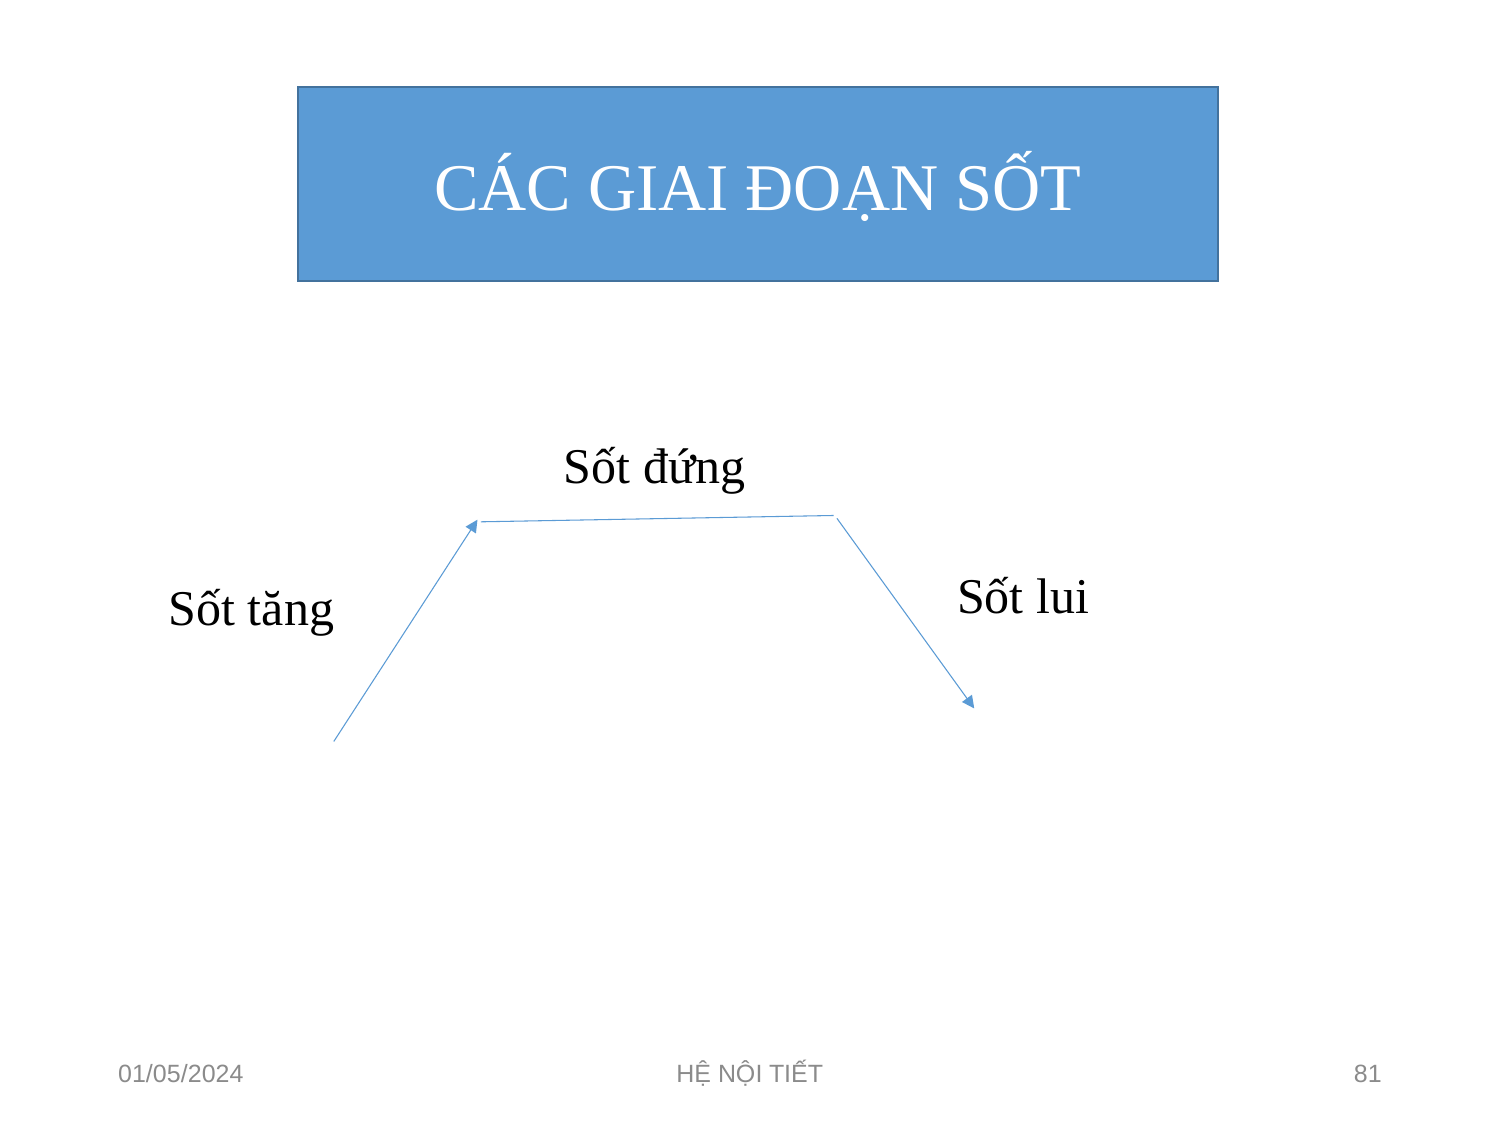

CÁC GIAI ĐOẠN SỐT
Sốt đứng
Sốt lui
Sốt tăng
01/05/2024
HỆ NỘI TIẾT
81